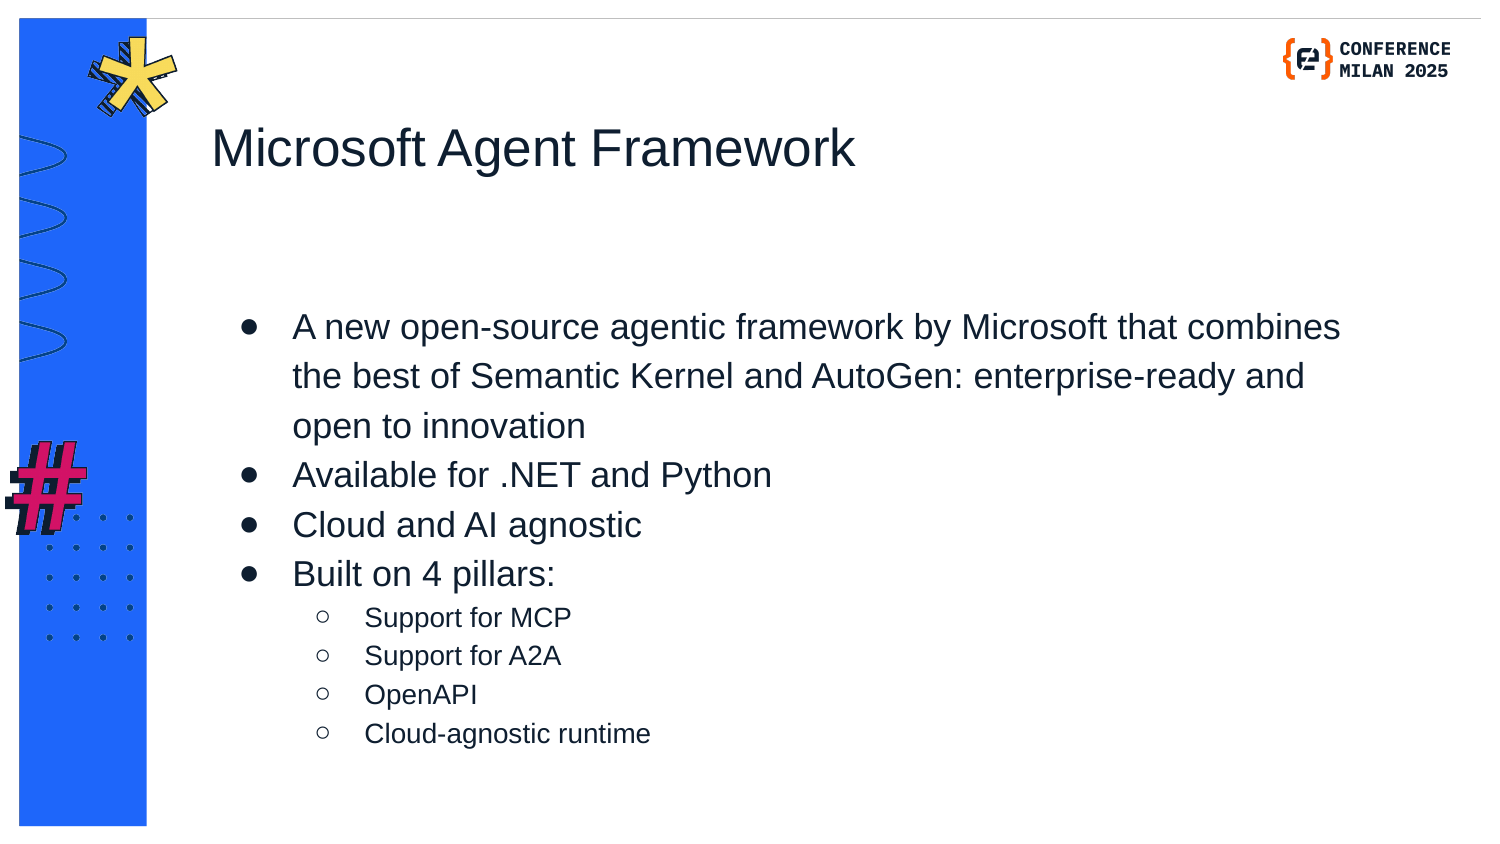

# Microsoft Agent Framework
A new open-source agentic framework by Microsoft that combines the best of Semantic Kernel and AutoGen: enterprise-ready and open to innovation
Available for .NET and Python
Cloud and AI agnostic
Built on 4 pillars:
Support for MCP
Support for A2A
OpenAPI
Cloud-agnostic runtime